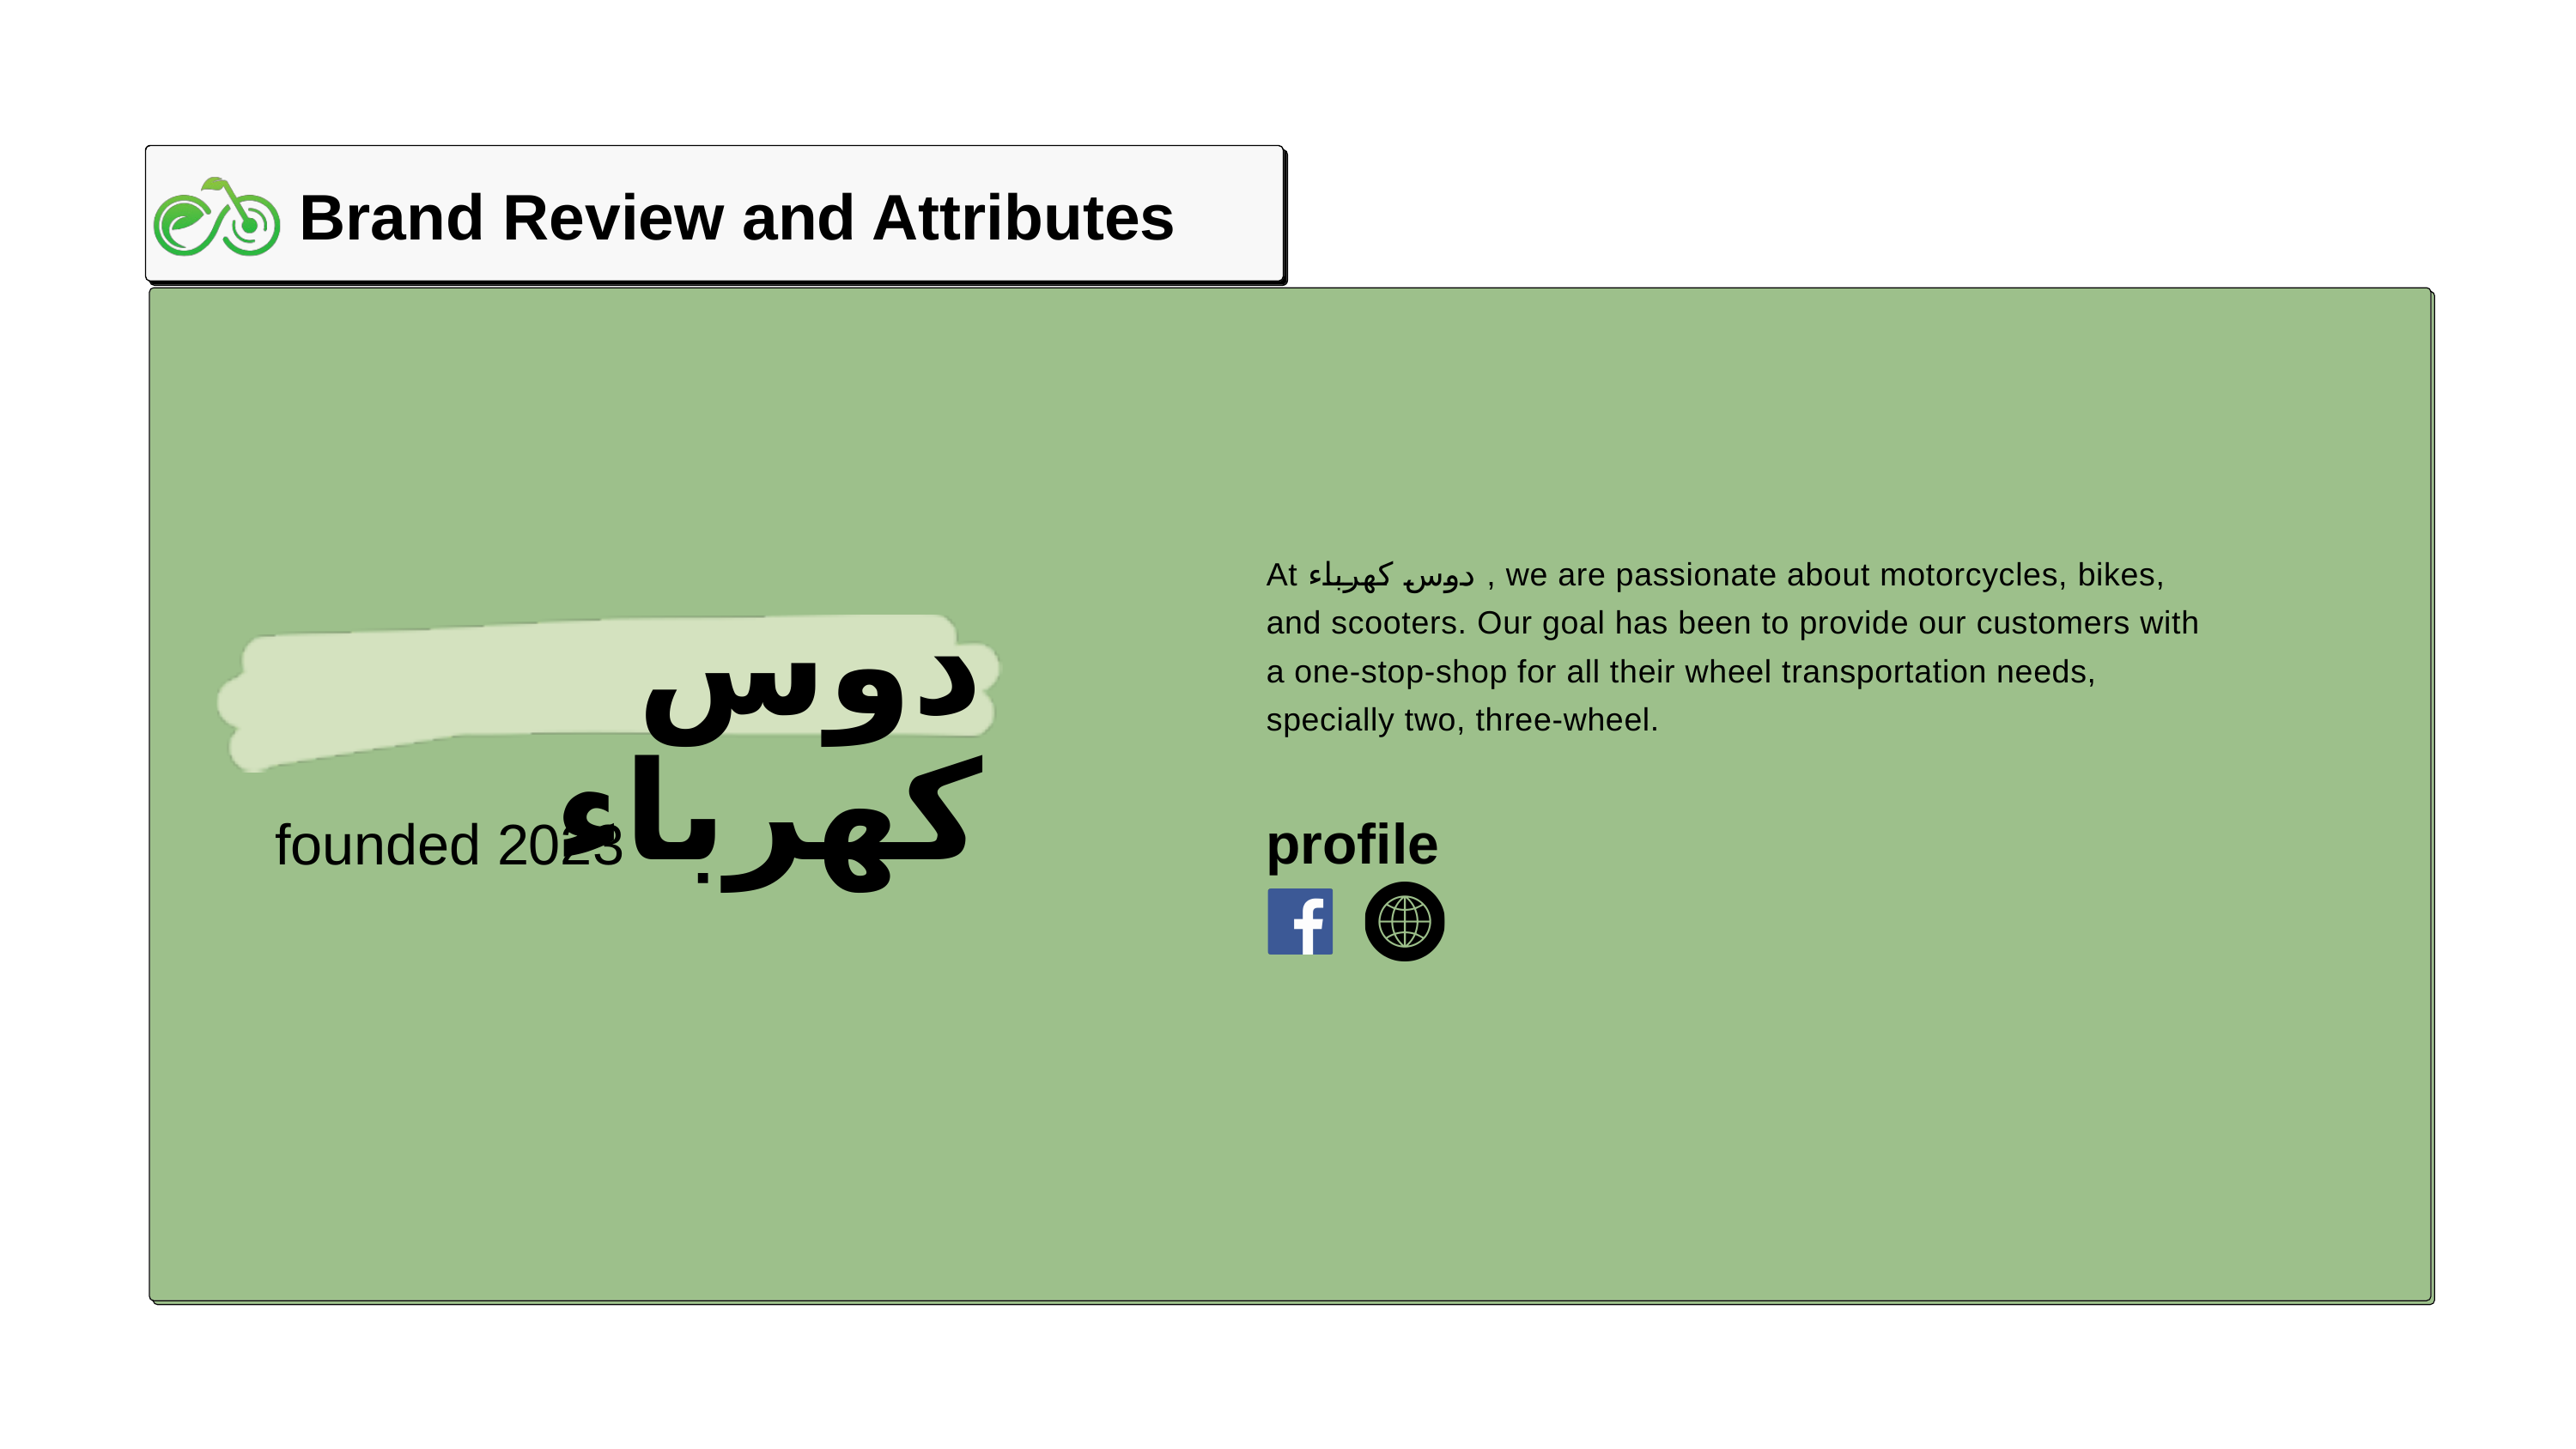

Brand Review and Attributes

At دوس كهرباء , we are passionate about motorcycles, bikes, and scooters. Our goal has been to provide our customers with a one-stop-shop for all their wheel transportation needs, specially two, three-wheel.
دوس كهرباء

founded 2023
profile